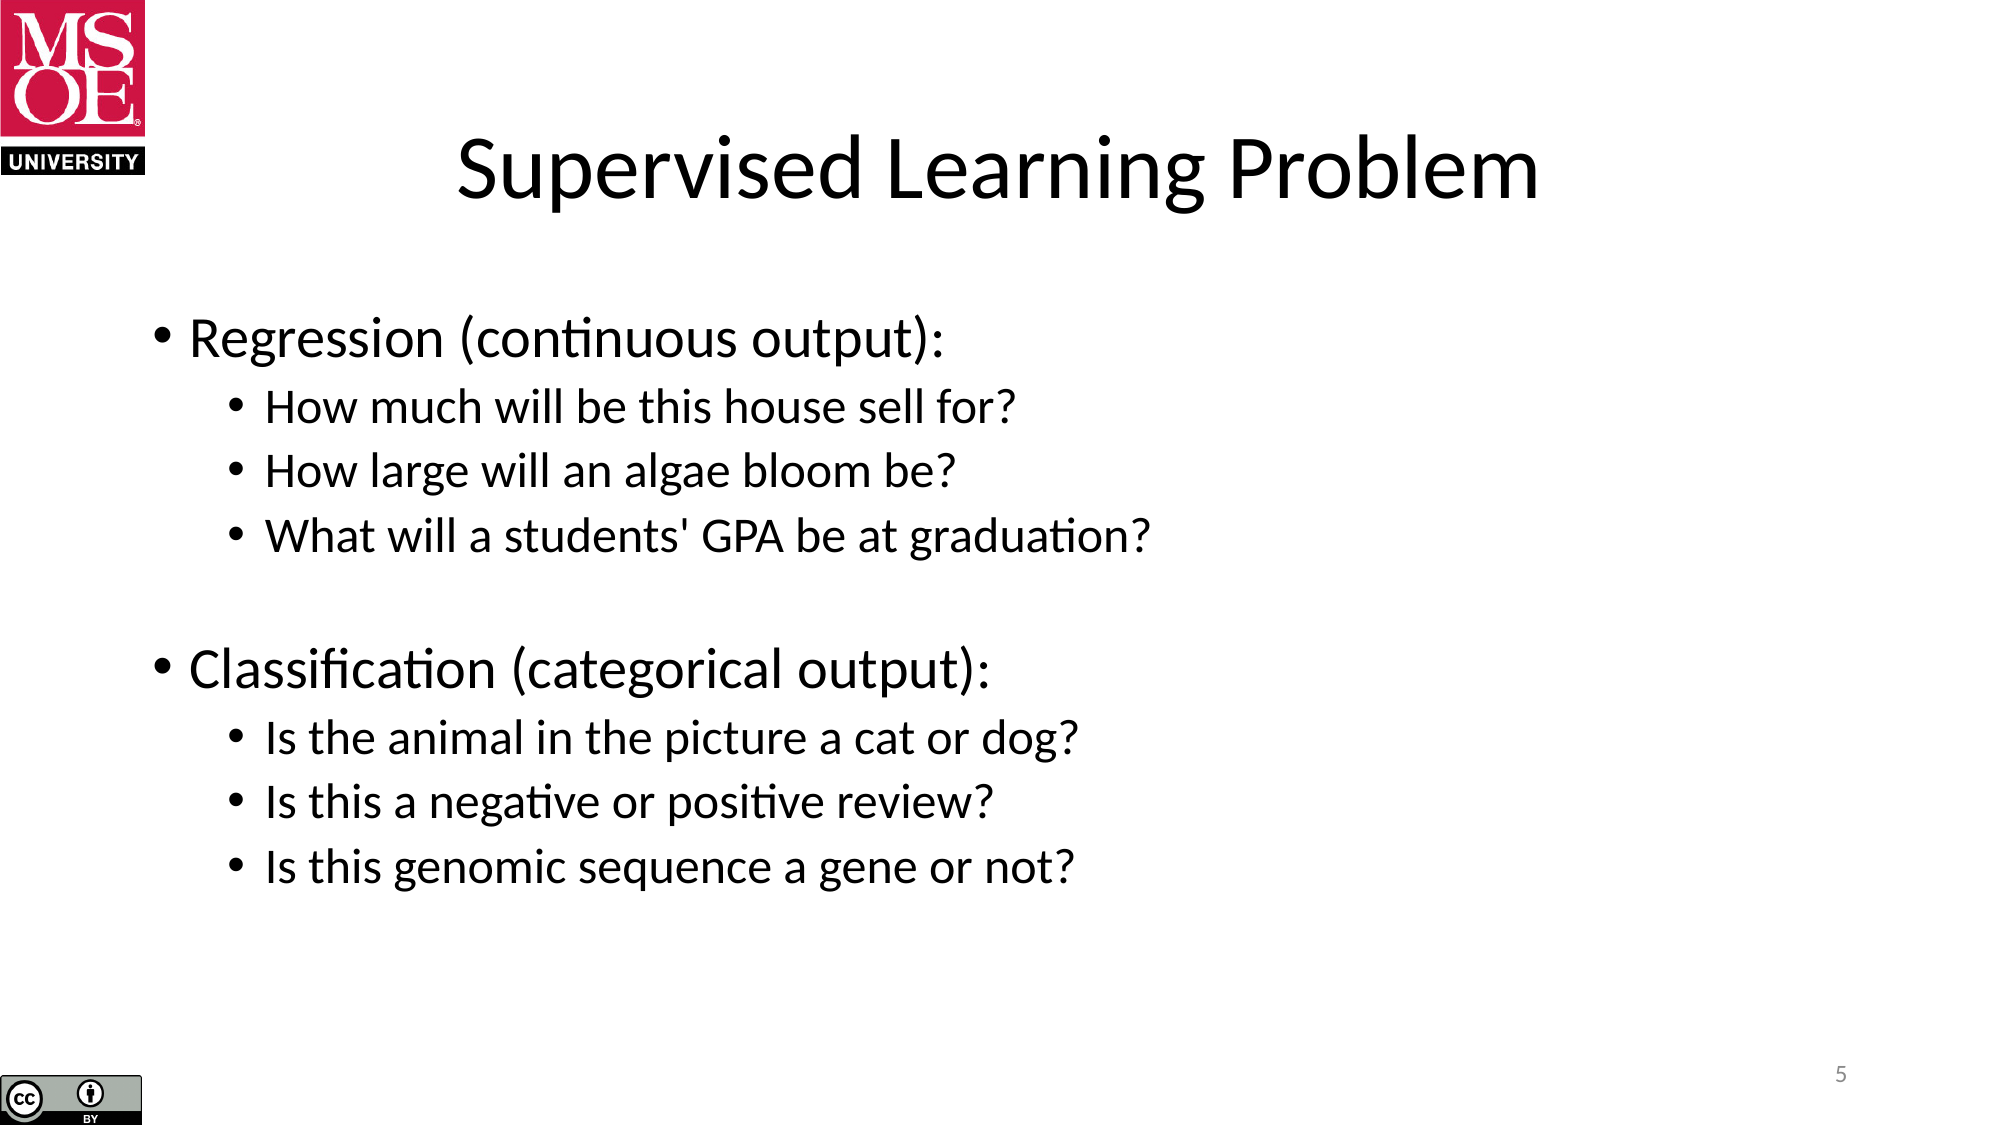

# Supervised Learning Problem
Regression (continuous output):
How much will be this house sell for?
How large will an algae bloom be?
What will a students' GPA be at graduation?
Classification (categorical output):
Is the animal in the picture a cat or dog?
Is this a negative or positive review?
Is this genomic sequence a gene or not?

5